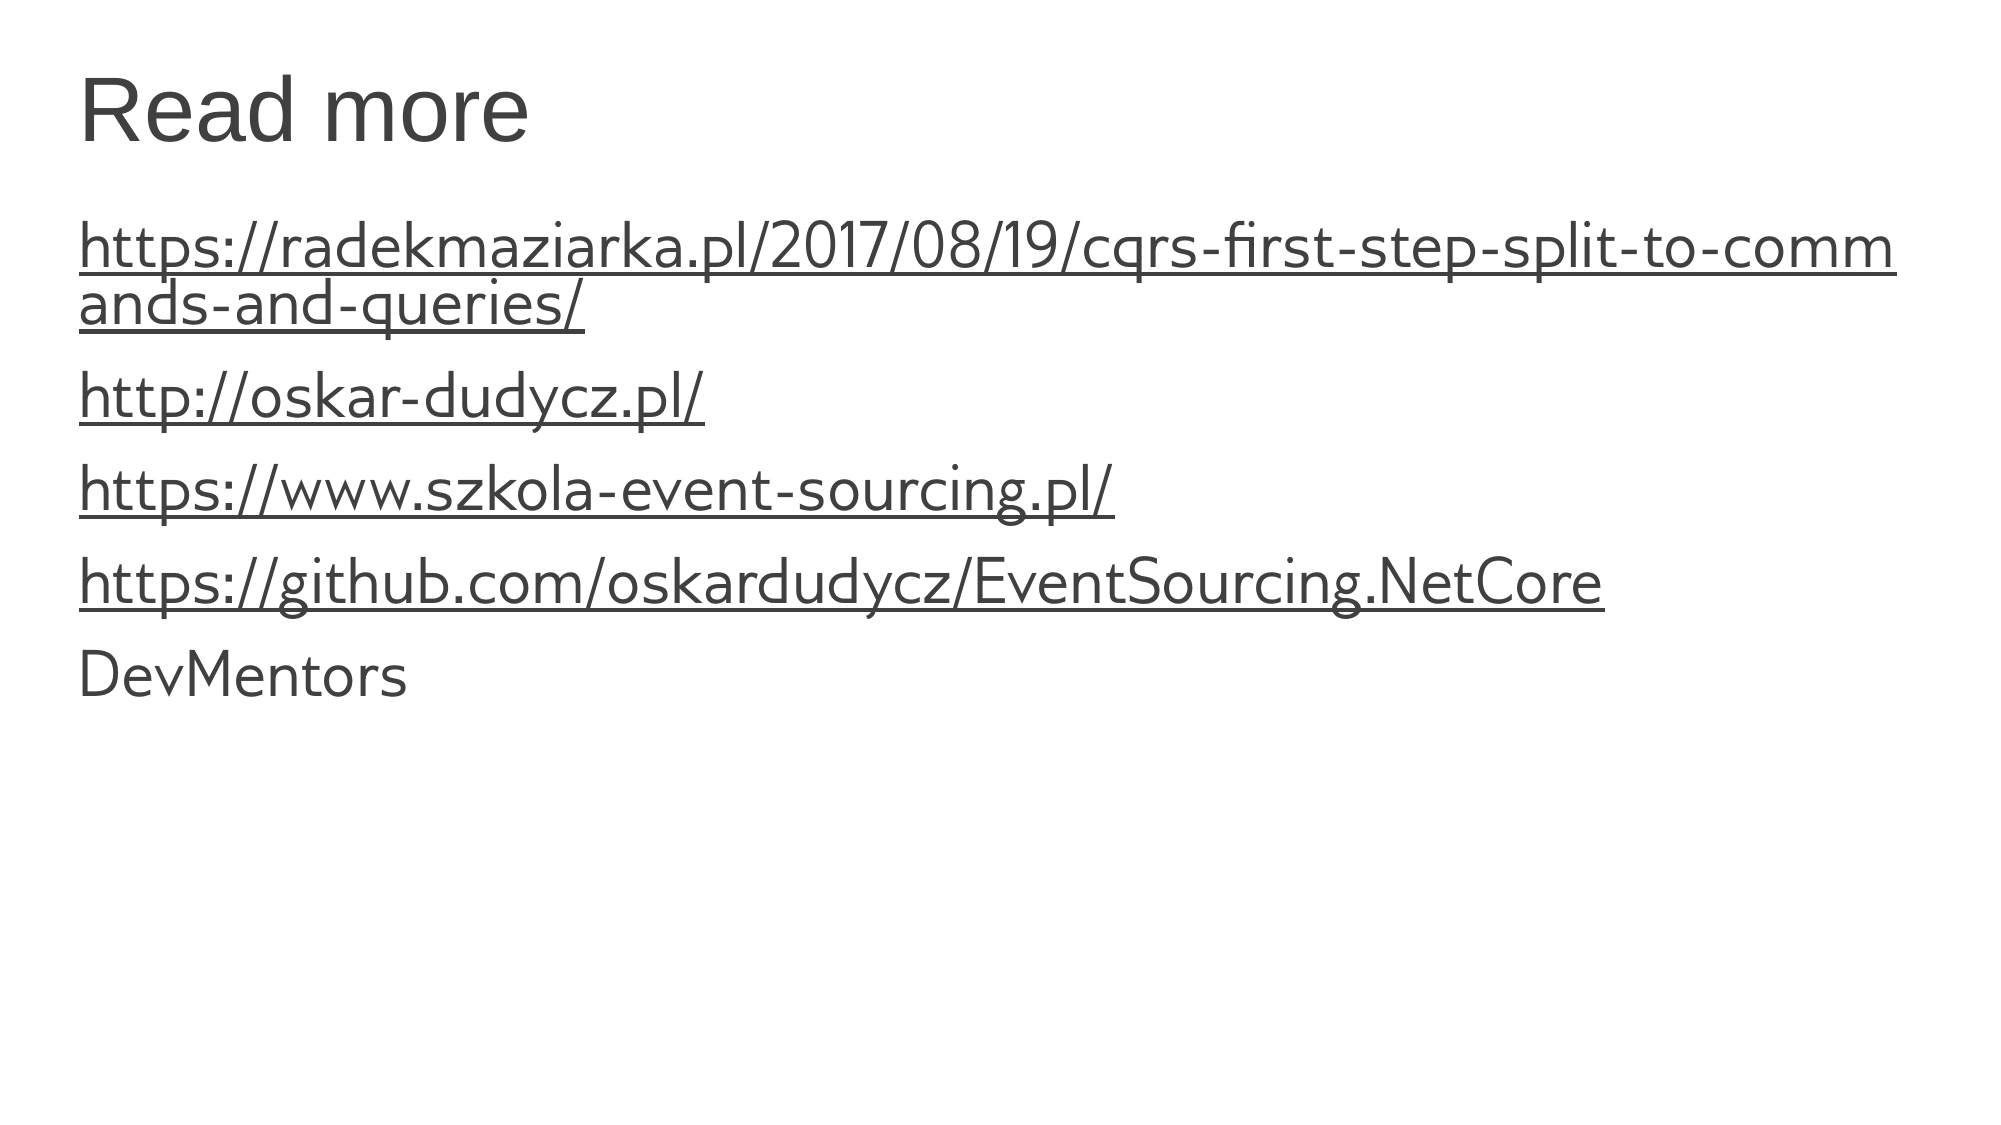

# Read more
https://radekmaziarka.pl/2017/08/19/cqrs-first-step-split-to-commands-and-queries/
http://oskar-dudycz.pl/
https://www.szkola-event-sourcing.pl/
https://github.com/oskardudycz/EventSourcing.NetCore
DevMentors